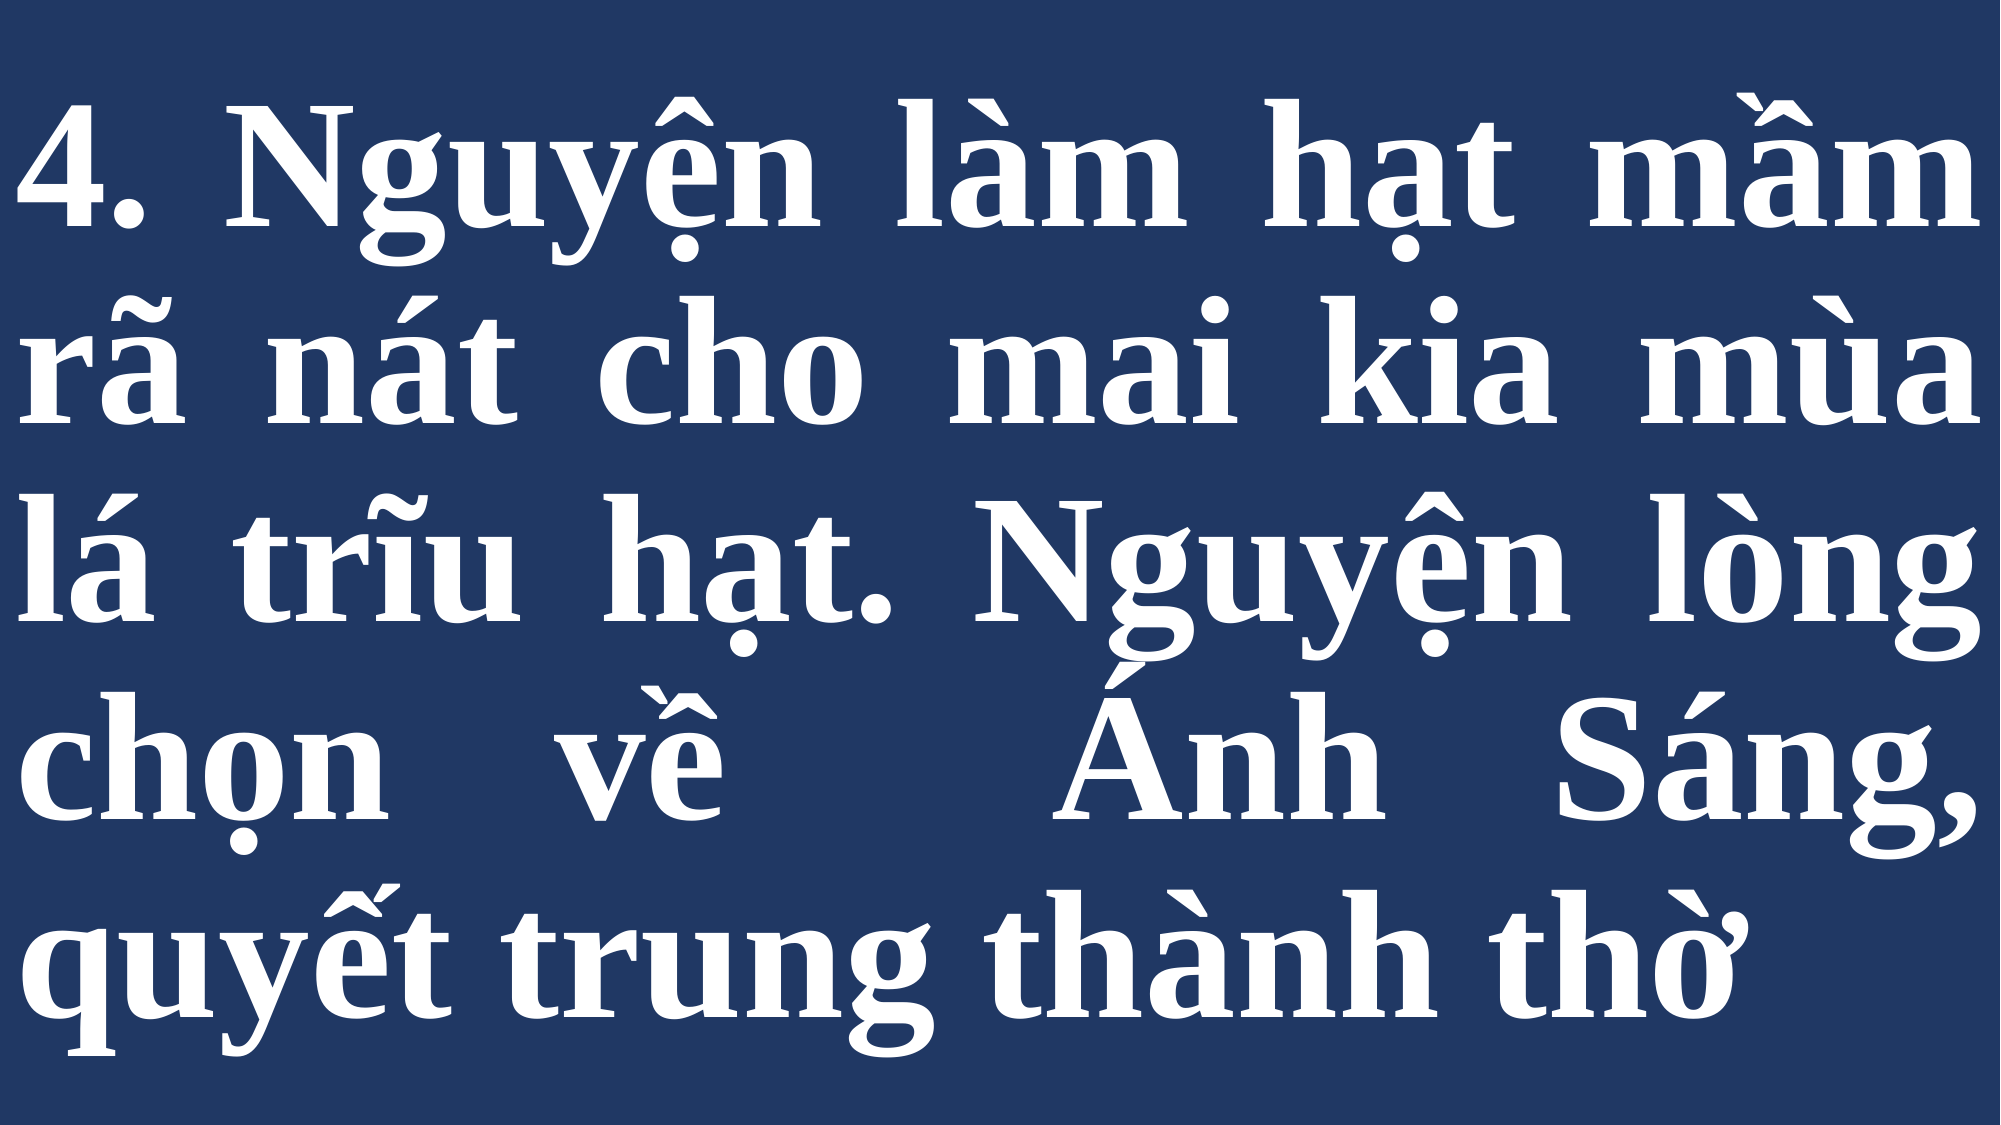

# 4. Nguyện làm hạt mầm rã nát cho mai kia mùa lá trĩu hạt. Nguyện lòng chọn về  Ánh Sáng, quyết trung thành thờ